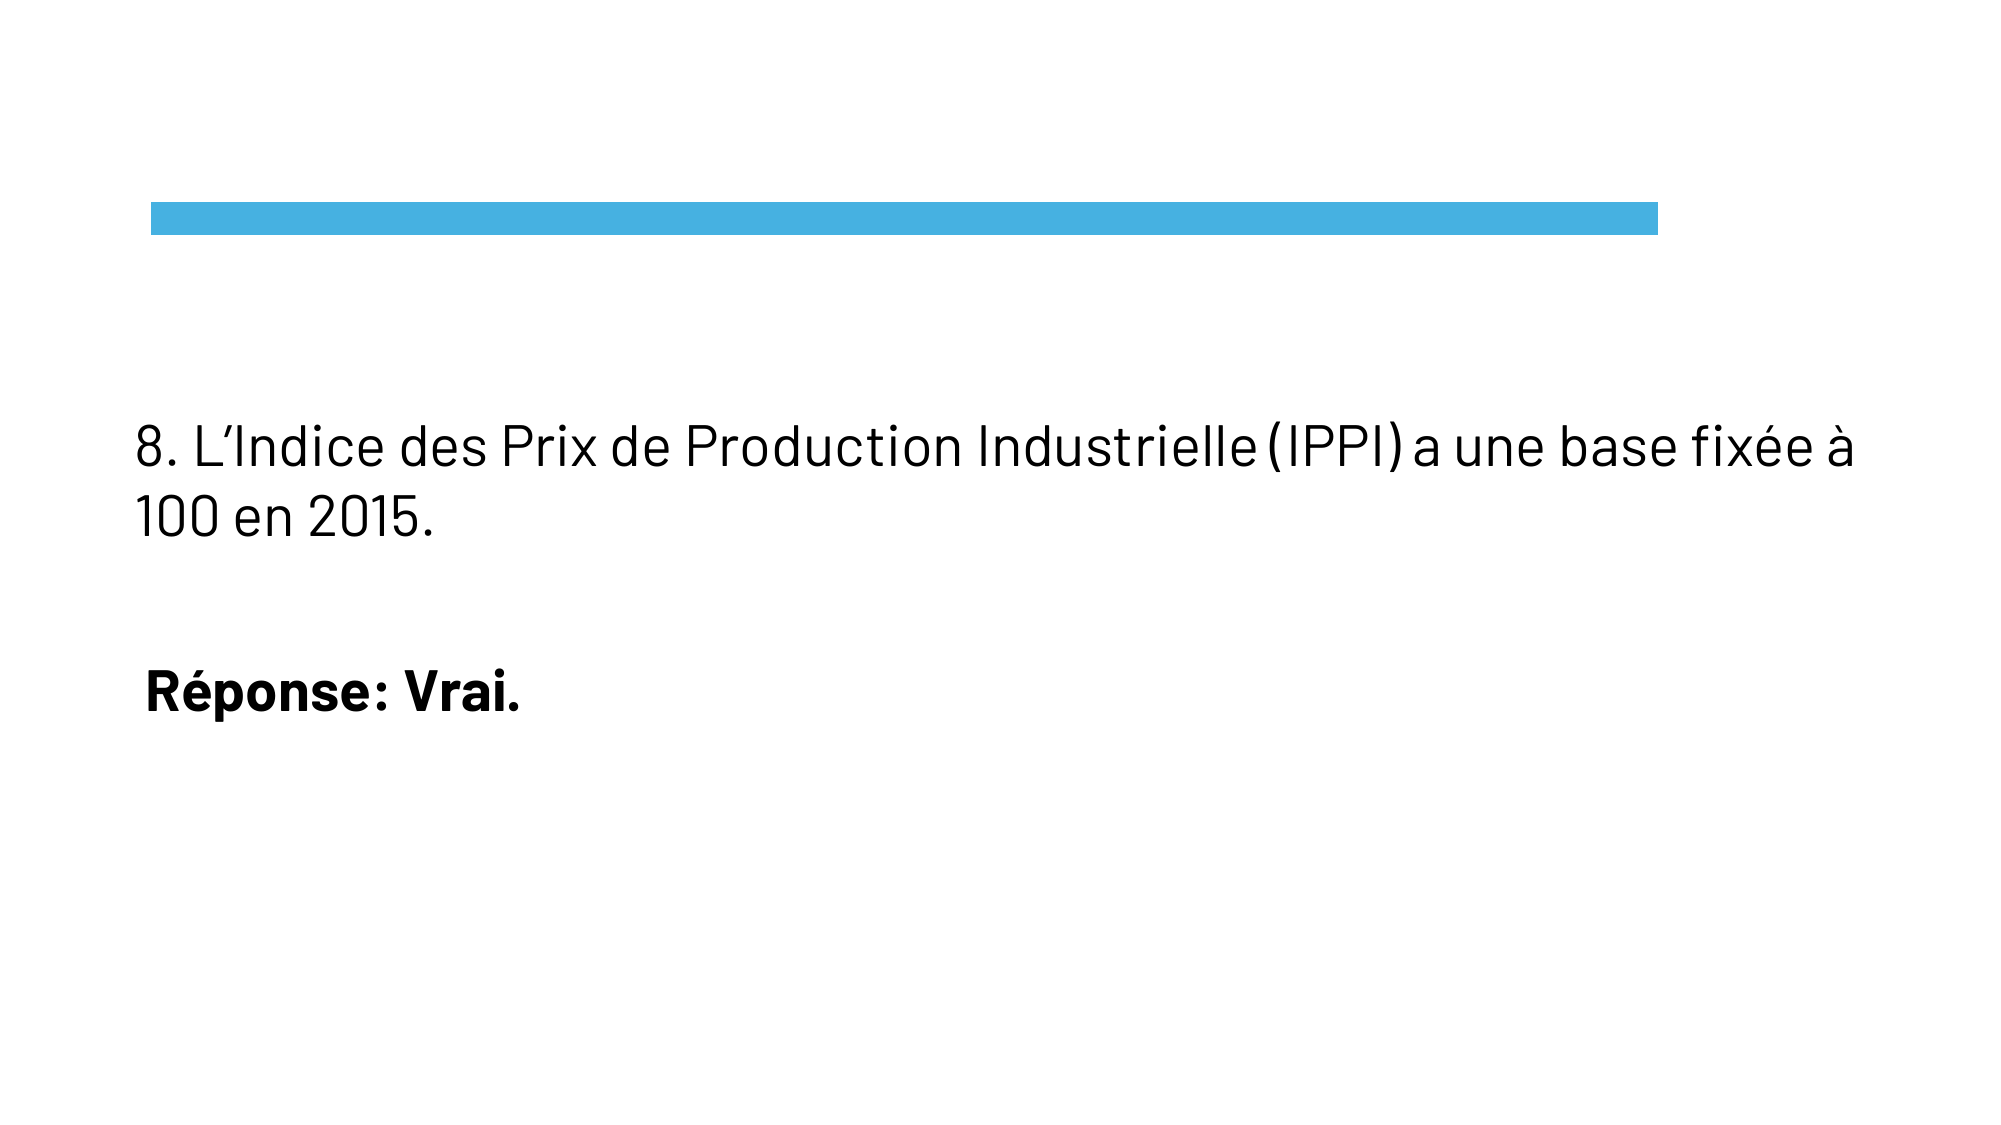

8. L’Indice des Prix de Production Industrielle (IPPI) a une base fixée à 100 en 2015.
Réponse: Vrai.